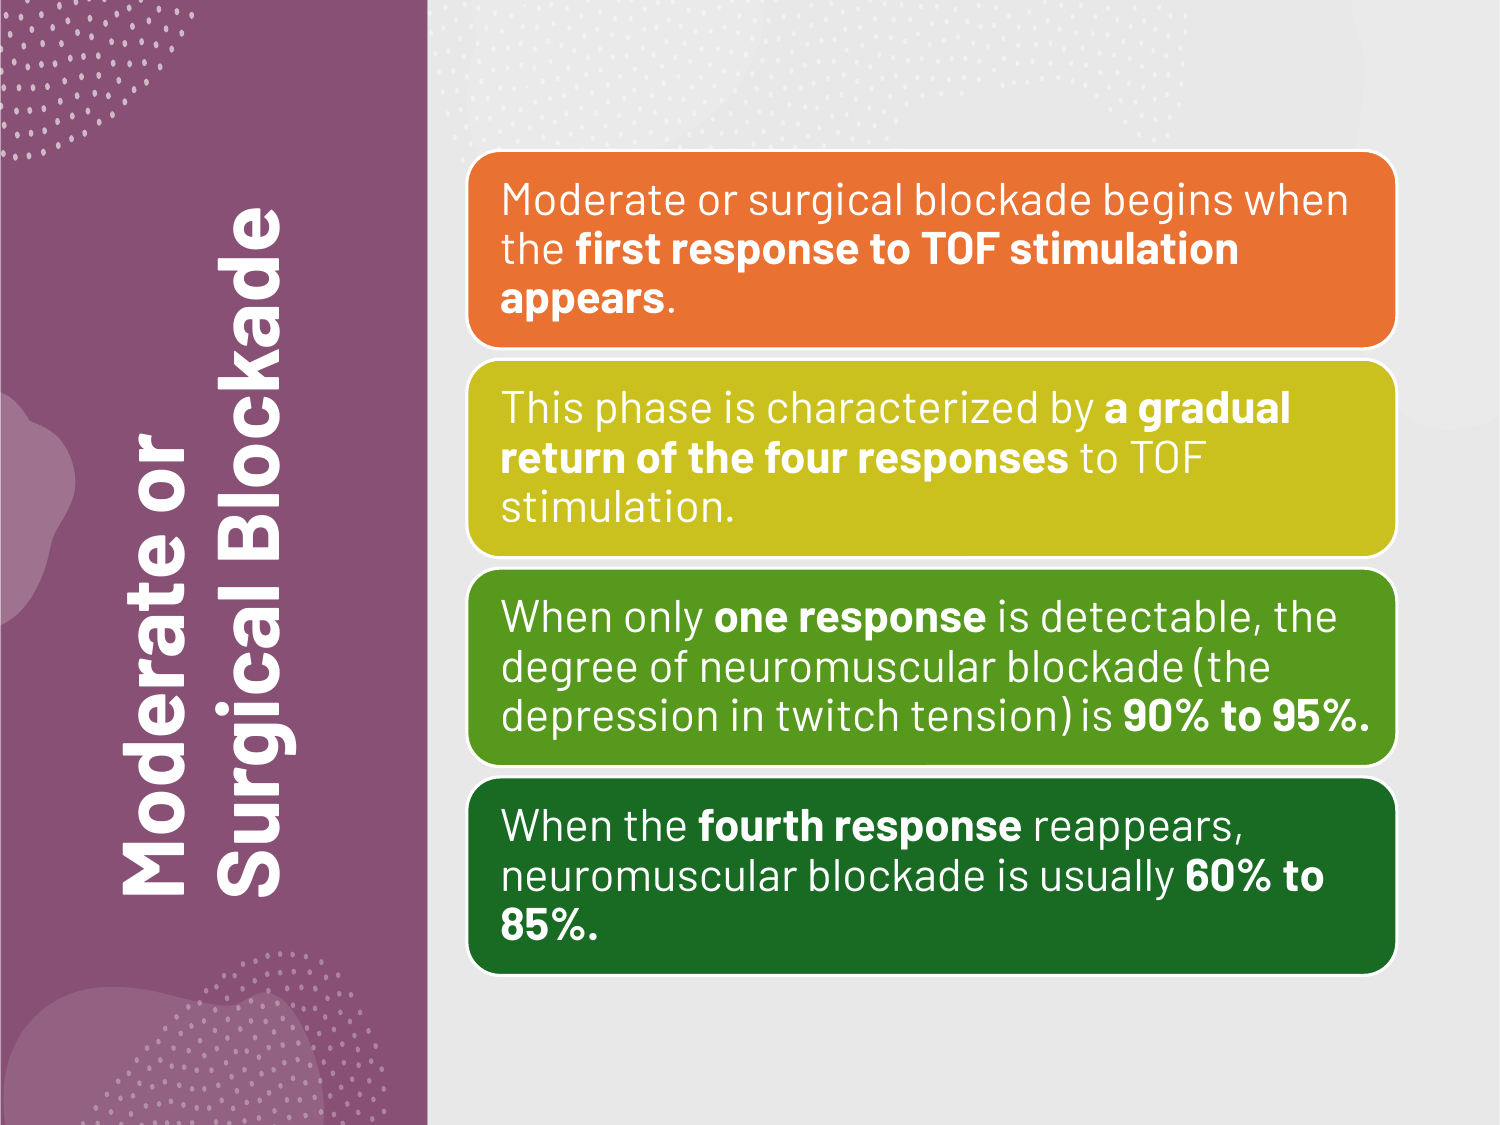

Moderate or surgical blockade begins when the first response to TOF stimulation appears.
This phase is characterized by a gradual return of the four responses to TOF stimulation.
When only one response is detectable, the degree of neuromuscular blockade (the depression in twitch tension) is 90% to 95%.
When the fourth response reappears, neuromuscular blockade is usually 60% to 85%.
# Moderate or Surgical Blockade